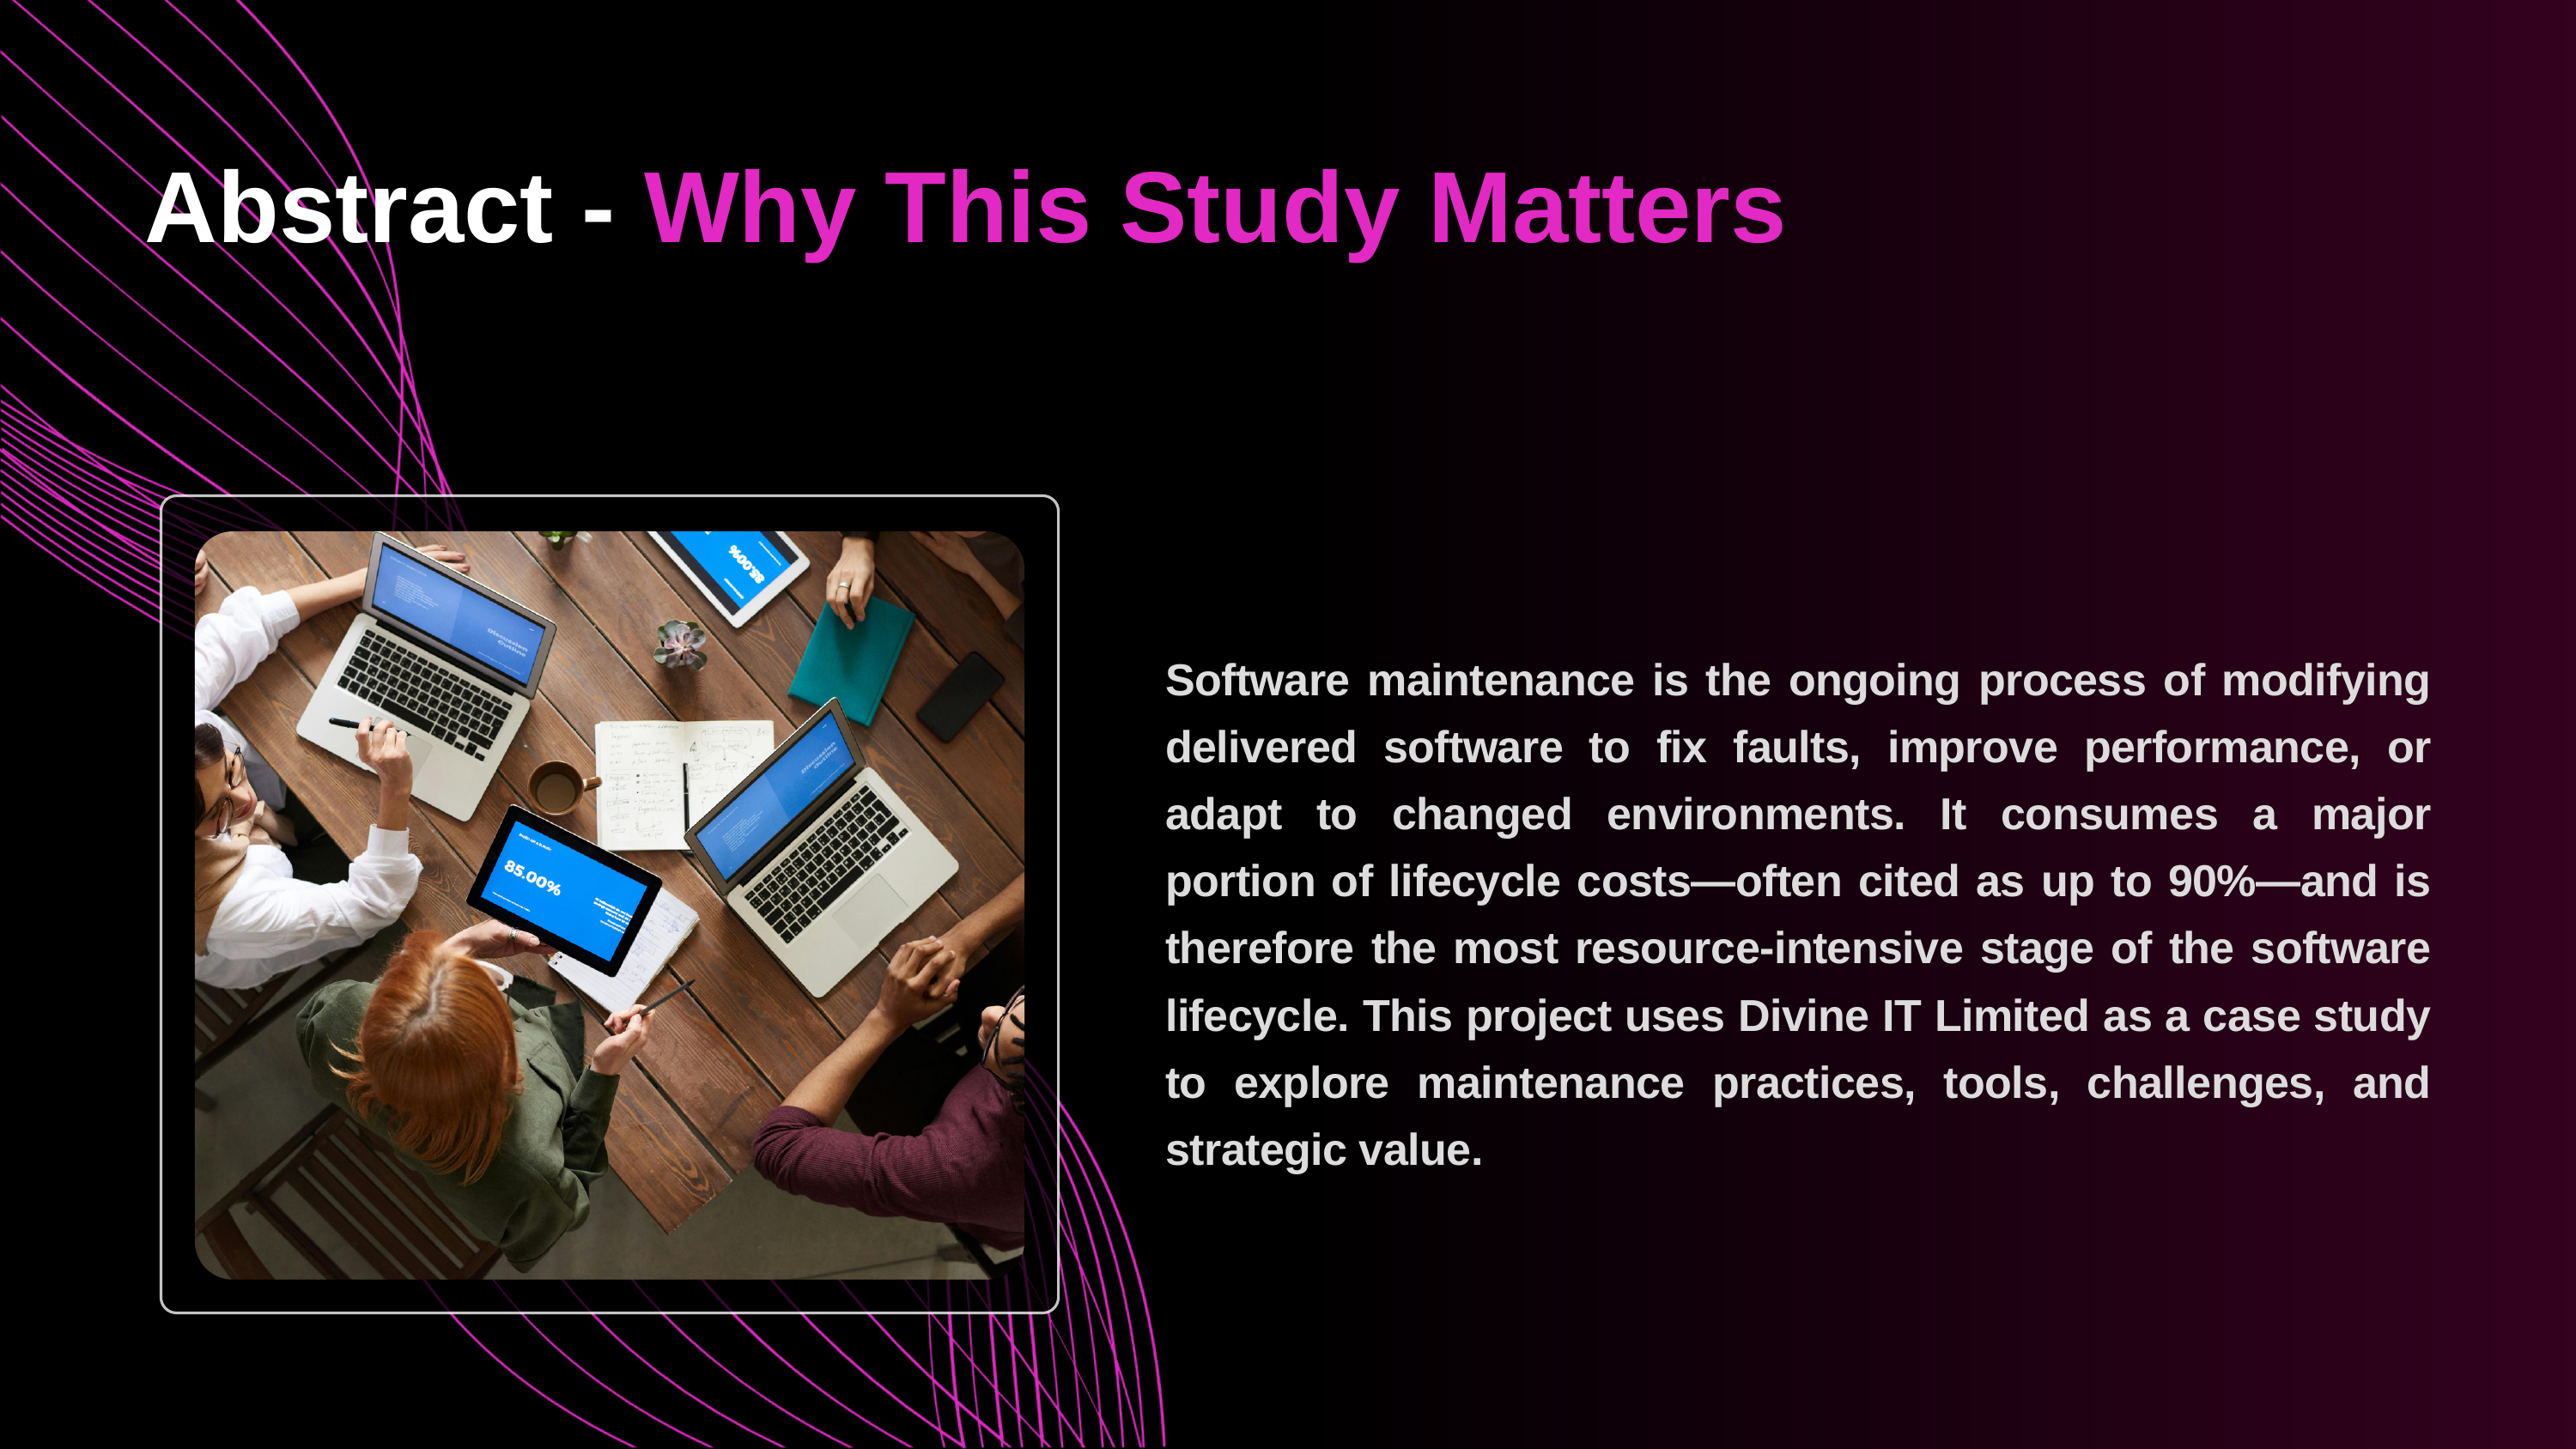

Abstract - Why This Study Matters

Software maintenance is the ongoing process of modifying delivered software to fix faults, improve performance, or adapt to changed environments. It consumes a major portion of lifecycle costs—often cited as up to 90%—and is therefore the most resource-intensive stage of the software lifecycle. This project uses Divine IT Limited as a case study to explore maintenance practices, tools, challenges, and strategic value.